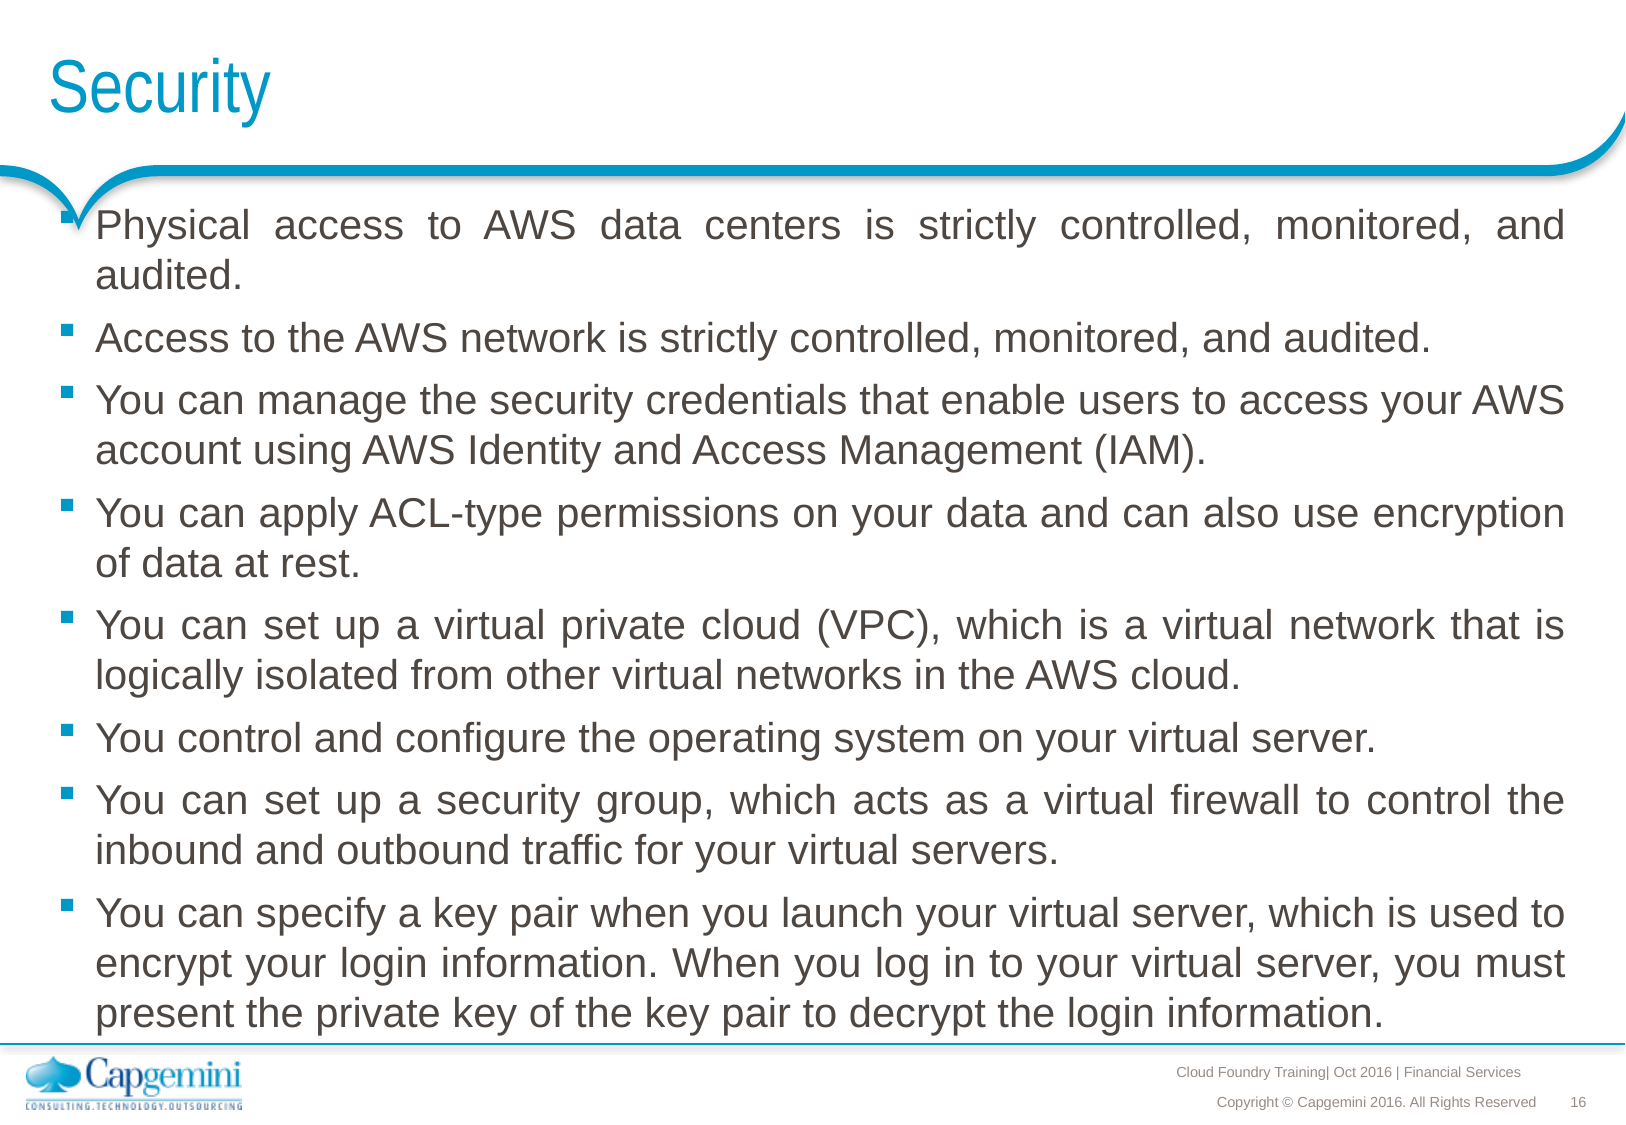

# Security
Physical access to AWS data centers is strictly controlled, monitored, and audited.
Access to the AWS network is strictly controlled, monitored, and audited.
You can manage the security credentials that enable users to access your AWS account using AWS Identity and Access Management (IAM).
You can apply ACL-type permissions on your data and can also use encryption of data at rest.
You can set up a virtual private cloud (VPC), which is a virtual network that is logically isolated from other virtual networks in the AWS cloud.
You control and configure the operating system on your virtual server.
You can set up a security group, which acts as a virtual firewall to control the inbound and outbound traffic for your virtual servers.
You can specify a key pair when you launch your virtual server, which is used to encrypt your login information. When you log in to your virtual server, you must present the private key of the key pair to decrypt the login information.